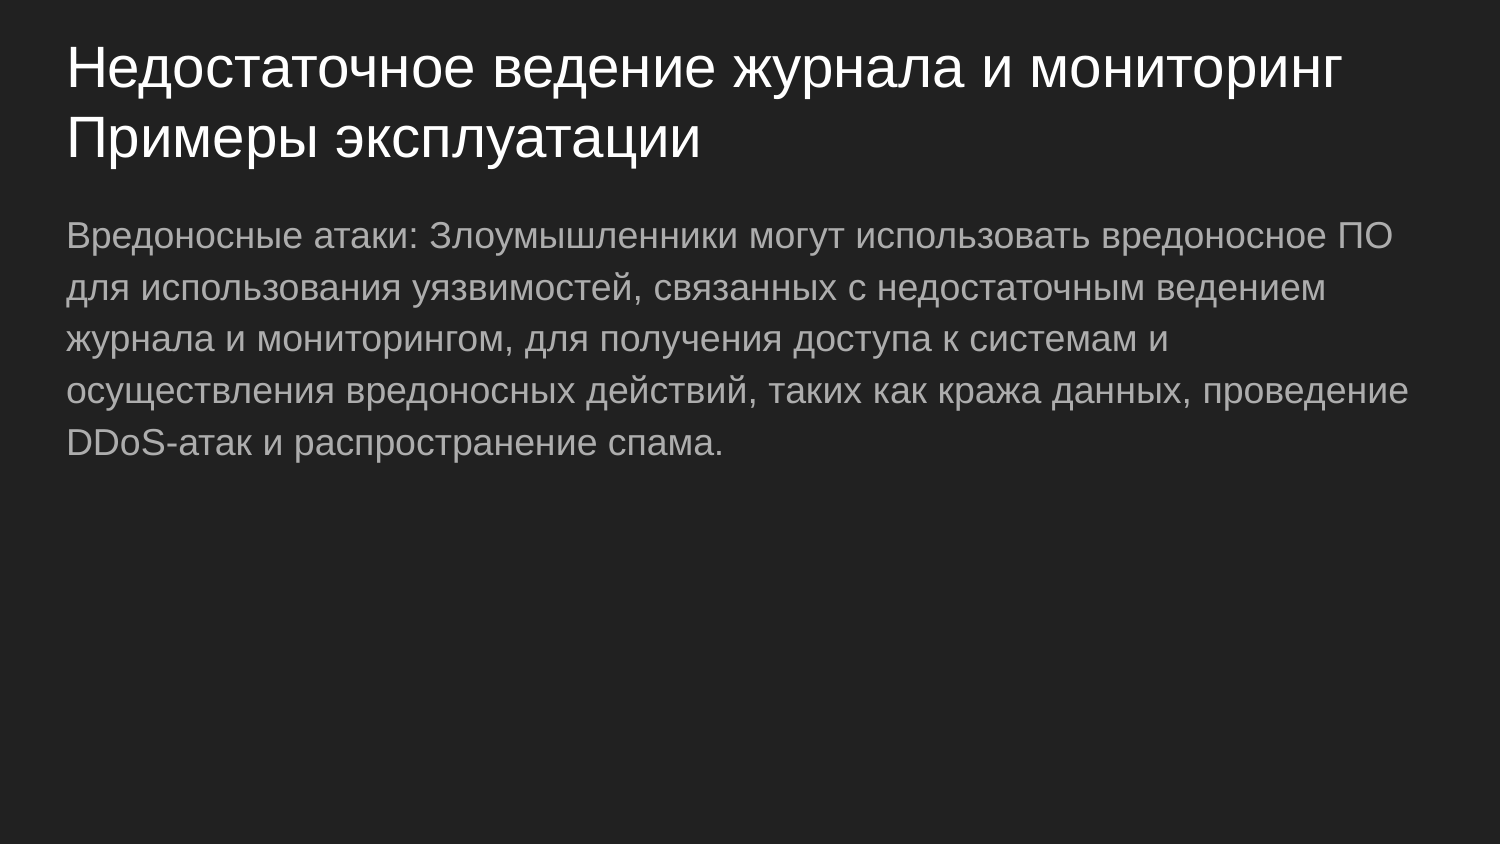

# Недостаточное ведение журнала и мониторинг Примеры эксплуатации
Вредоносные атаки: Злоумышленники могут использовать вредоносное ПО для использования уязвимостей, связанных с недостаточным ведением журнала и мониторингом, для получения доступа к системам и осуществления вредоносных действий, таких как кража данных, проведение DDoS-атак и распространение спама.